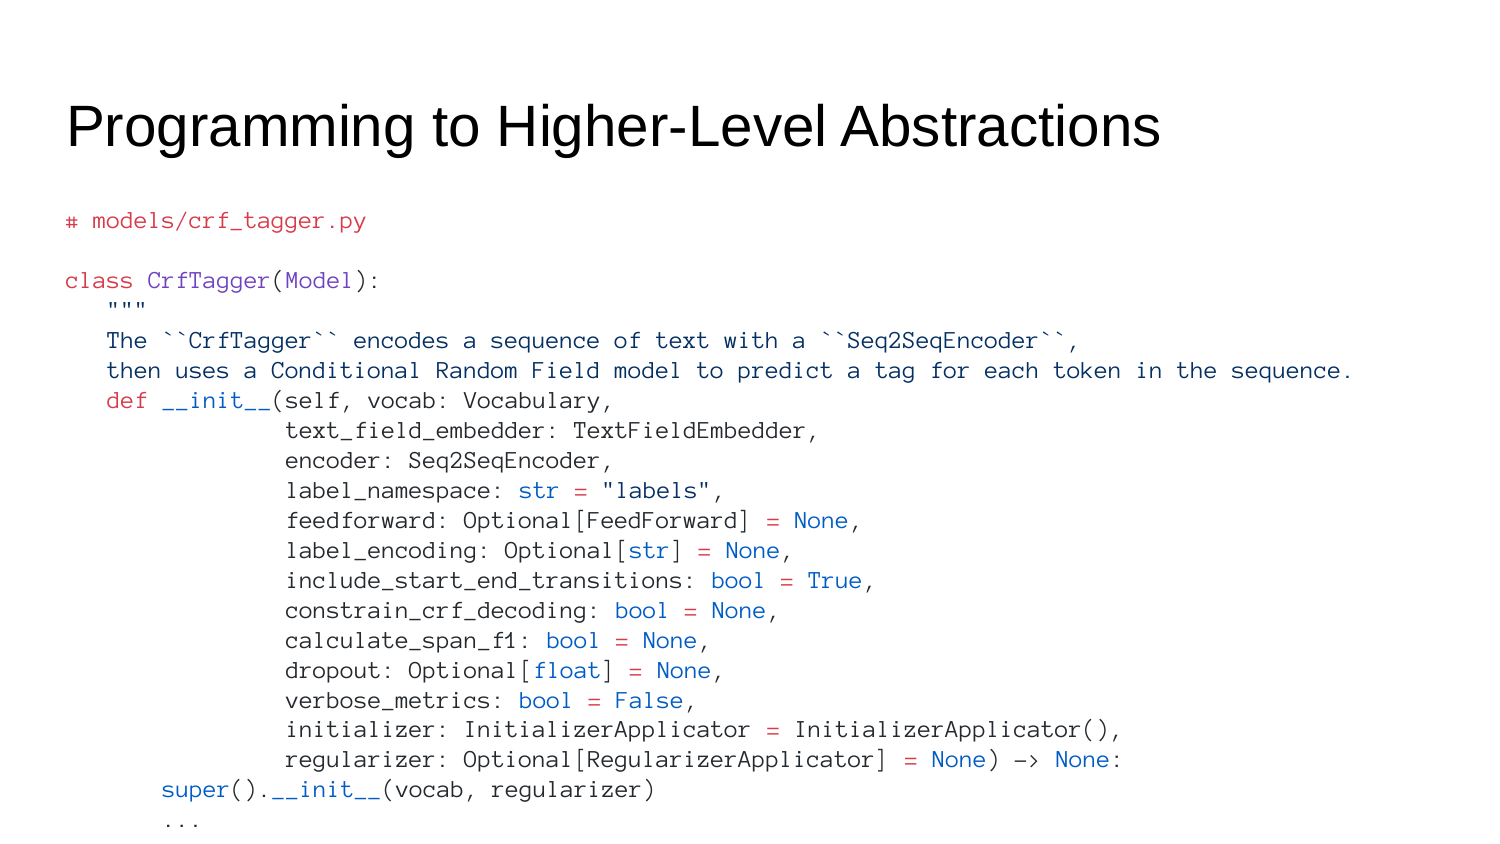

# Programming to Higher-Level Abstractions
# models/crf_tagger.py

class CrfTagger(Model):
   """
   The ``CrfTagger`` encodes a sequence of text with a ``Seq2SeqEncoder``,
   then uses a Conditional Random Field model to predict a tag for each token in the sequence.
   def __init__(self, vocab: Vocabulary,
                text_field_embedder: TextFieldEmbedder,
                encoder: Seq2SeqEncoder,
                label_namespace: str = "labels",
                feedforward: Optional[FeedForward] = None,
                label_encoding: Optional[str] = None,
                include_start_end_transitions: bool = True,
                constrain_crf_decoding: bool = None,
                calculate_span_f1: bool = None,
                dropout: Optional[float] = None,
                verbose_metrics: bool = False,
                initializer: InitializerApplicator = InitializerApplicator(),
                regularizer: Optional[RegularizerApplicator] = None) -> None:
       super().__init__(vocab, regularizer)
       ...